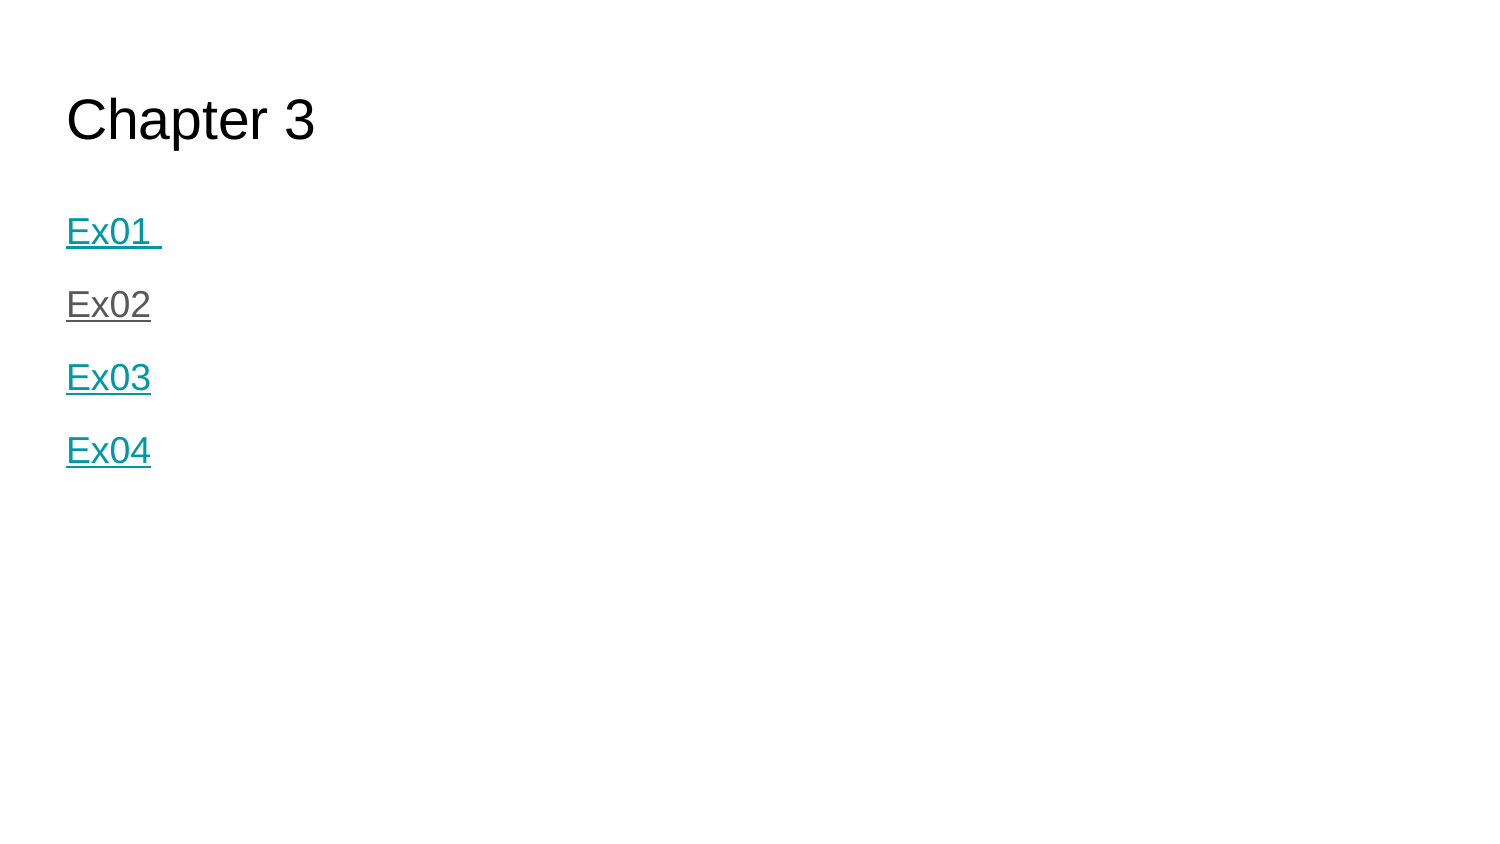

# Chapter 3
Ex01
Ex02
Ex03
Ex04